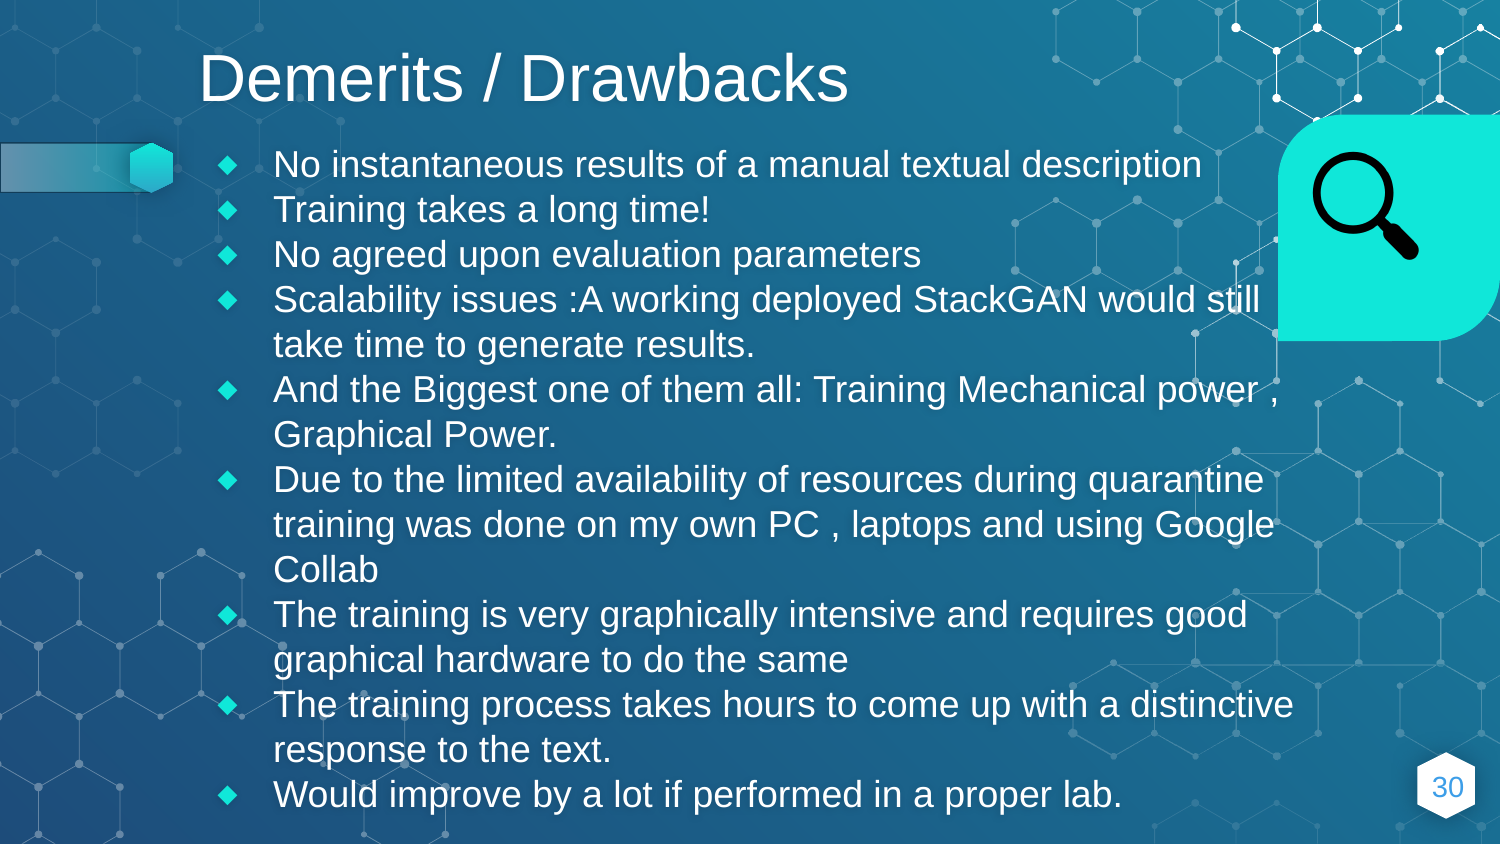

# Demerits / Drawbacks

No instantaneous results of a manual textual description
Training takes a long time!
No agreed upon evaluation parameters
Scalability issues :A working deployed StackGAN would still take time to generate results.
And the Biggest one of them all: Training Mechanical power , Graphical Power.
Due to the limited availability of resources during quarantine  training was done on my own PC , laptops and using Google Collab
The training is very graphically intensive and requires good graphical hardware to do the same
The training process takes hours to come up with a distinctive response to the text.
Would improve by a lot if performed in a proper lab.

30